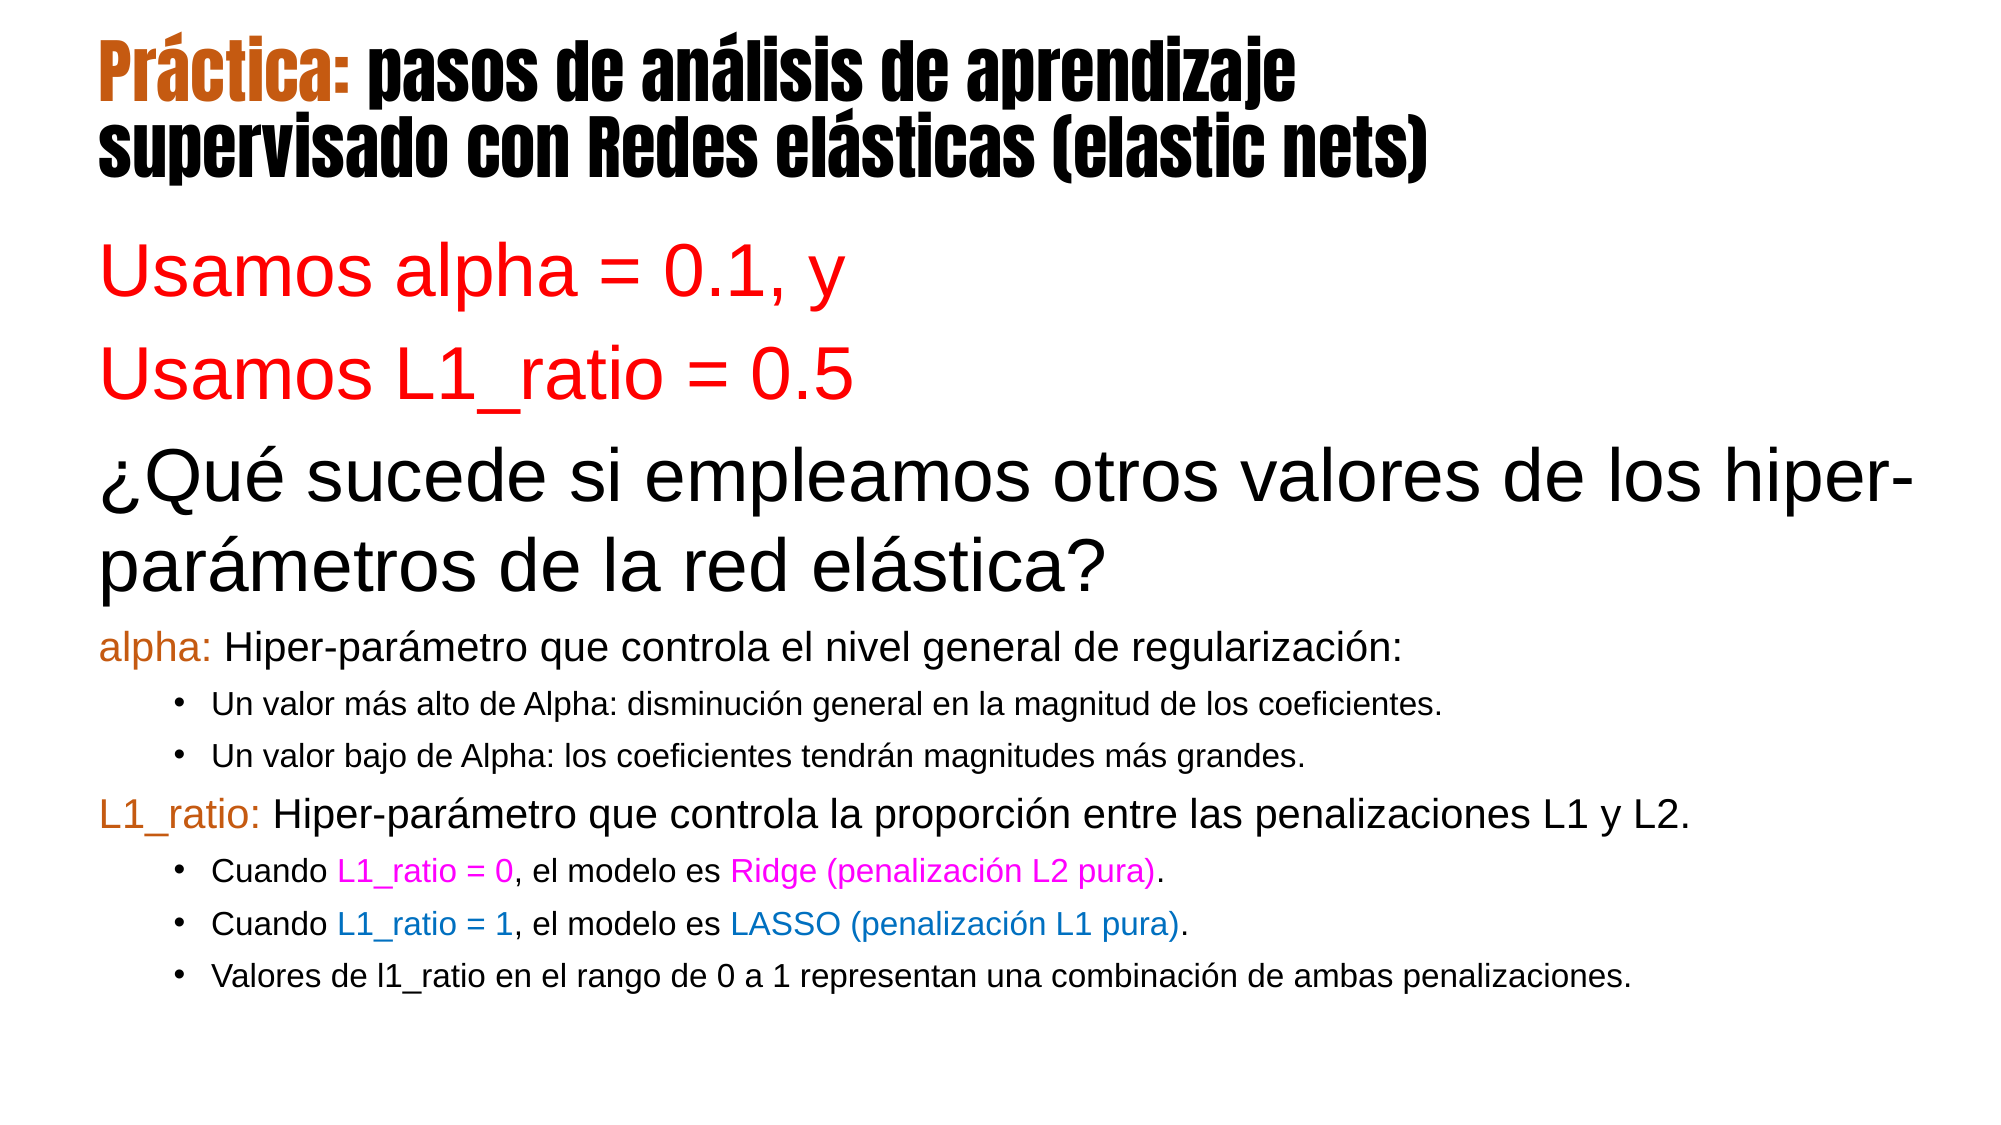

# Práctica: pasos de análisis de aprendizaje supervisado con Redes elásticas (elastic nets)
Usamos alpha = 0.1, y
Usamos L1_ratio = 0.5
¿Qué sucede si empleamos otros valores de los hiper-parámetros de la red elástica?
alpha: Hiper-parámetro que controla el nivel general de regularización:
Un valor más alto de Alpha: disminución general en la magnitud de los coeficientes.
Un valor bajo de Alpha: los coeficientes tendrán magnitudes más grandes.
L1_ratio: Hiper-parámetro que controla la proporción entre las penalizaciones L1 y L2.
Cuando L1_ratio = 0, el modelo es Ridge (penalización L2 pura).
Cuando L1_ratio = 1, el modelo es LASSO (penalización L1 pura).
Valores de l1_ratio en el rango de 0 a 1 representan una combinación de ambas penalizaciones.